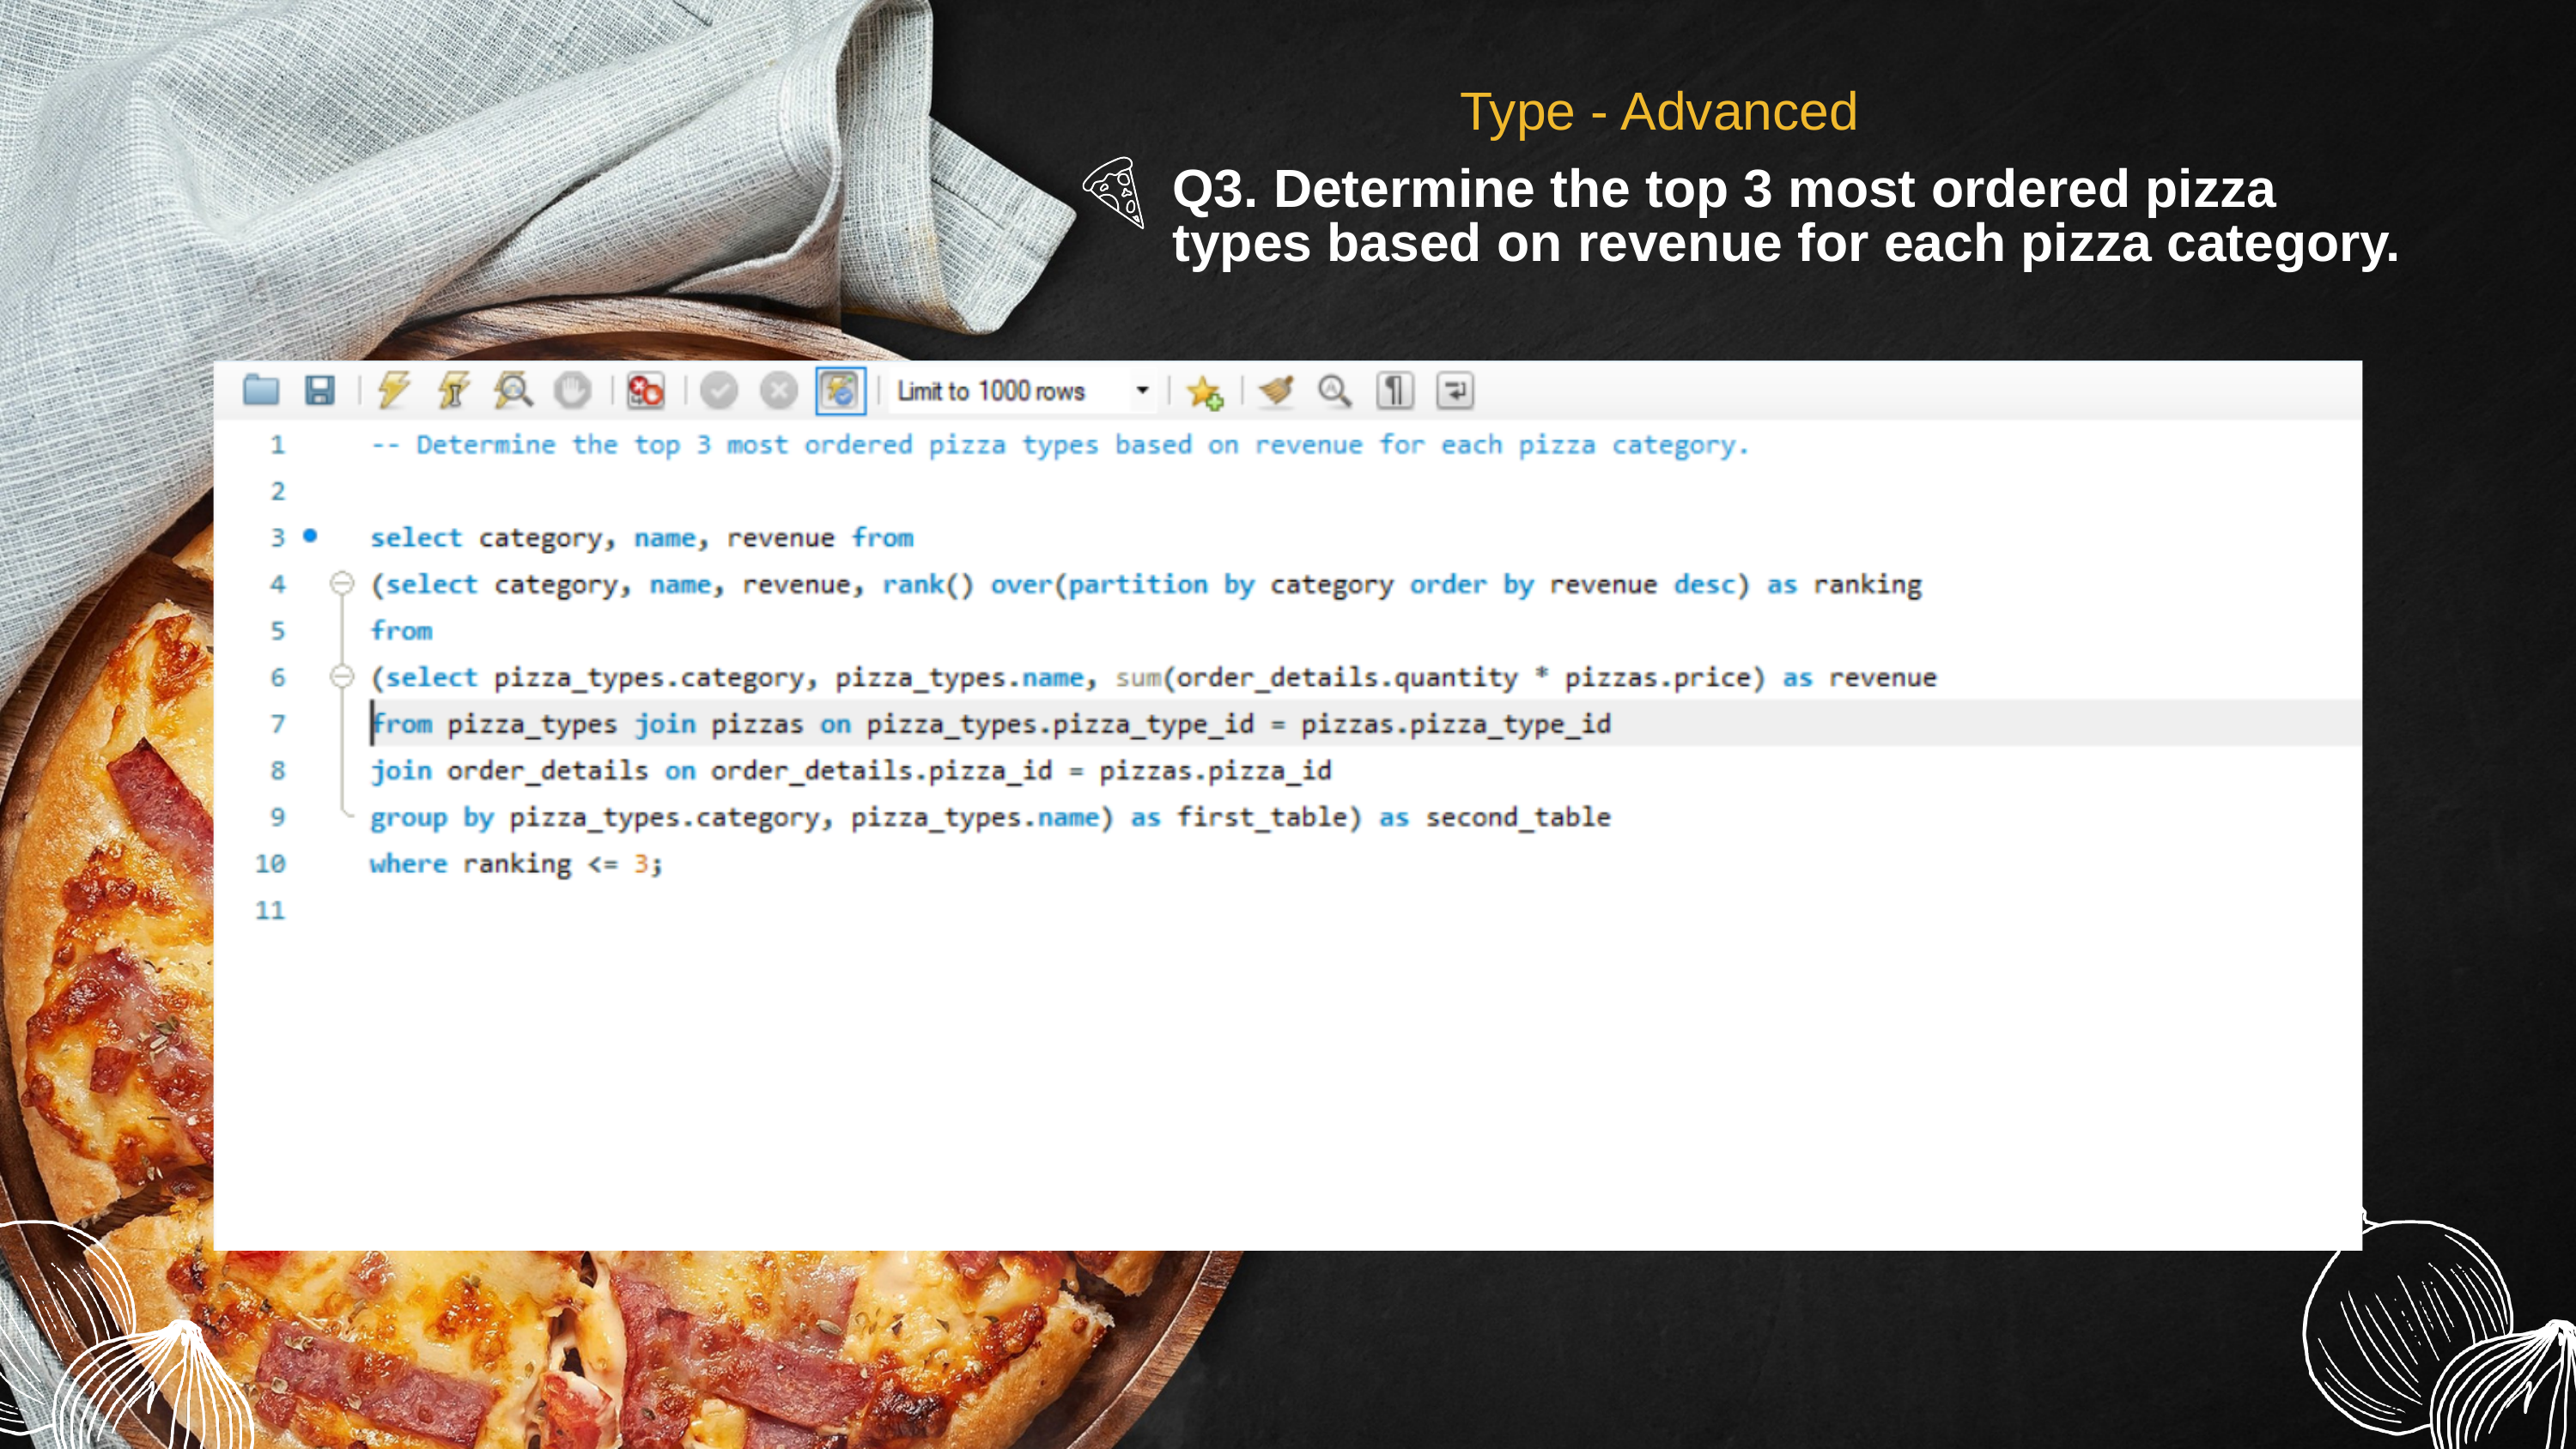

Type - Advanced

Q3. Determine the top 3 most ordered pizza types based on revenue for each pizza category.